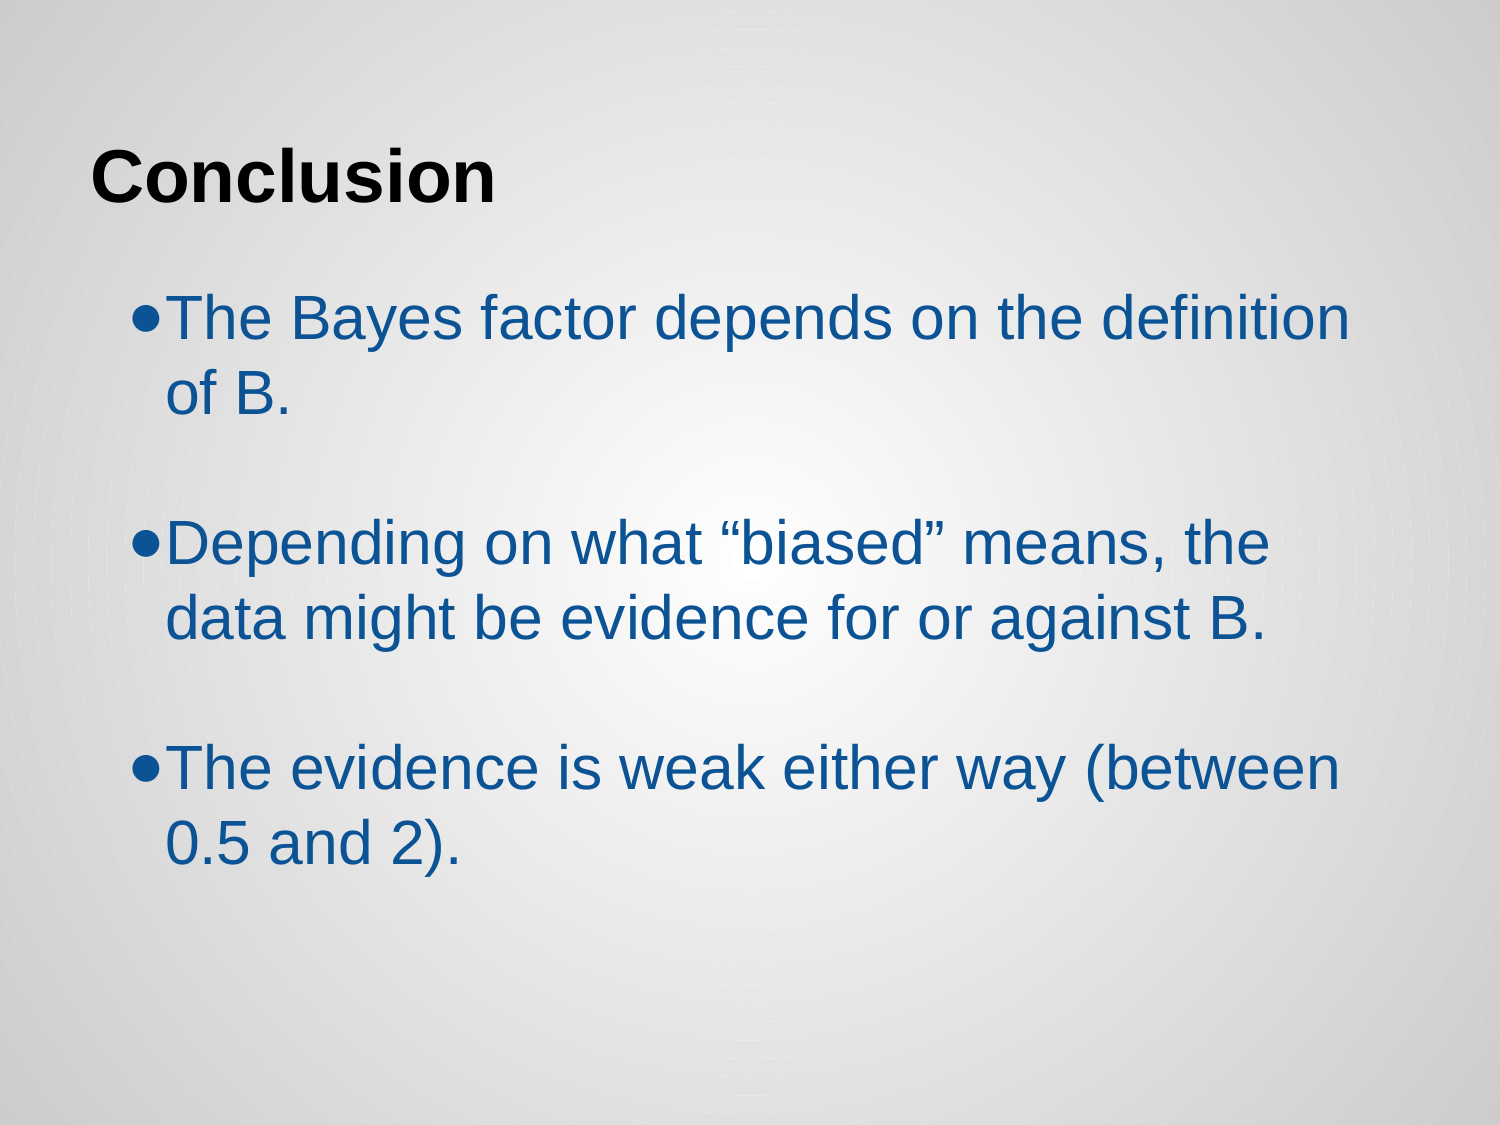

# Conclusion
The Bayes factor depends on the definition of B.

Depending on what “biased” means, the data might be evidence for or against B.

The evidence is weak either way (between 0.5 and 2).